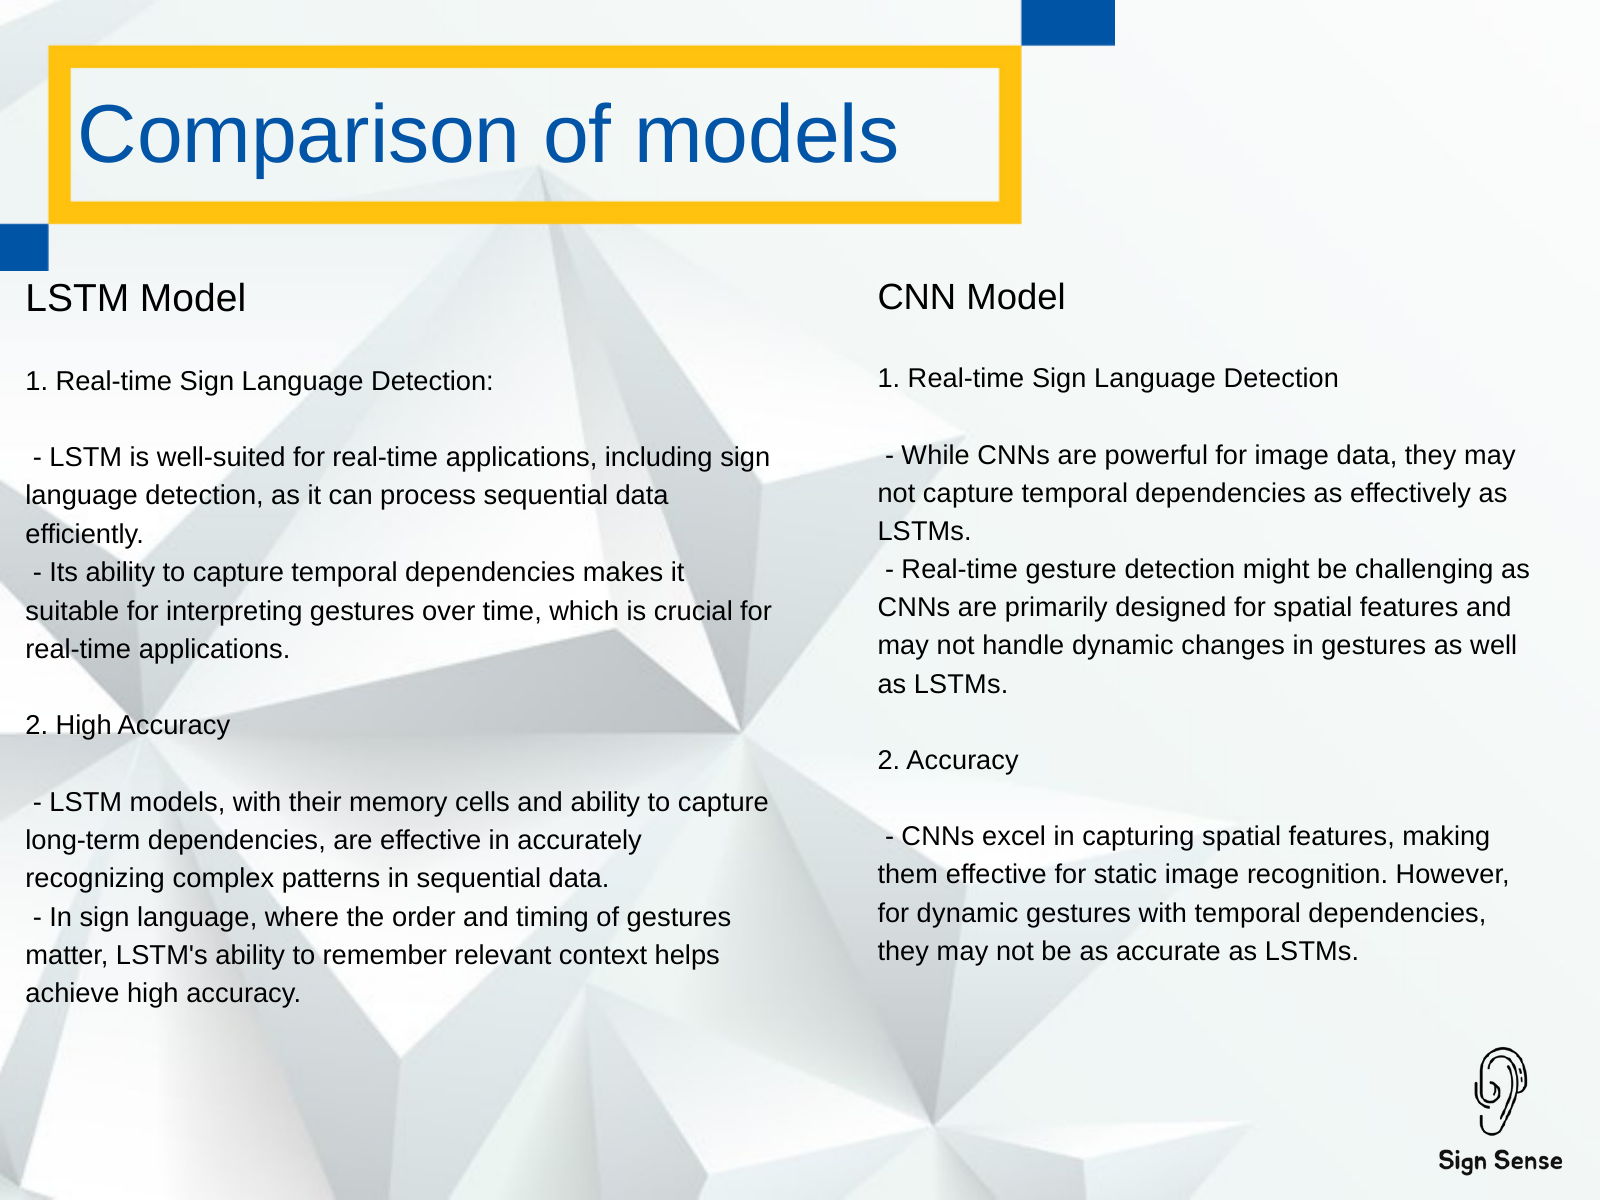

Comparison of models
LSTM Model

1. Real-time Sign Language Detection:

 - LSTM is well-suited for real-time applications, including sign language detection, as it can process sequential data efficiently.
 - Its ability to capture temporal dependencies makes it suitable for interpreting gestures over time, which is crucial for real-time applications.

2. High Accuracy

 - LSTM models, with their memory cells and ability to capture long-term dependencies, are effective in accurately recognizing complex patterns in sequential data.
 - In sign language, where the order and timing of gestures matter, LSTM's ability to remember relevant context helps achieve high accuracy.

CNN Model

1. Real-time Sign Language Detection

 - While CNNs are powerful for image data, they may not capture temporal dependencies as effectively as LSTMs.
 - Real-time gesture detection might be challenging as CNNs are primarily designed for spatial features and may not handle dynamic changes in gestures as well as LSTMs.

2. Accuracy

 - CNNs excel in capturing spatial features, making them effective for static image recognition. However, for dynamic gestures with temporal dependencies, they may not be as accurate as LSTMs.